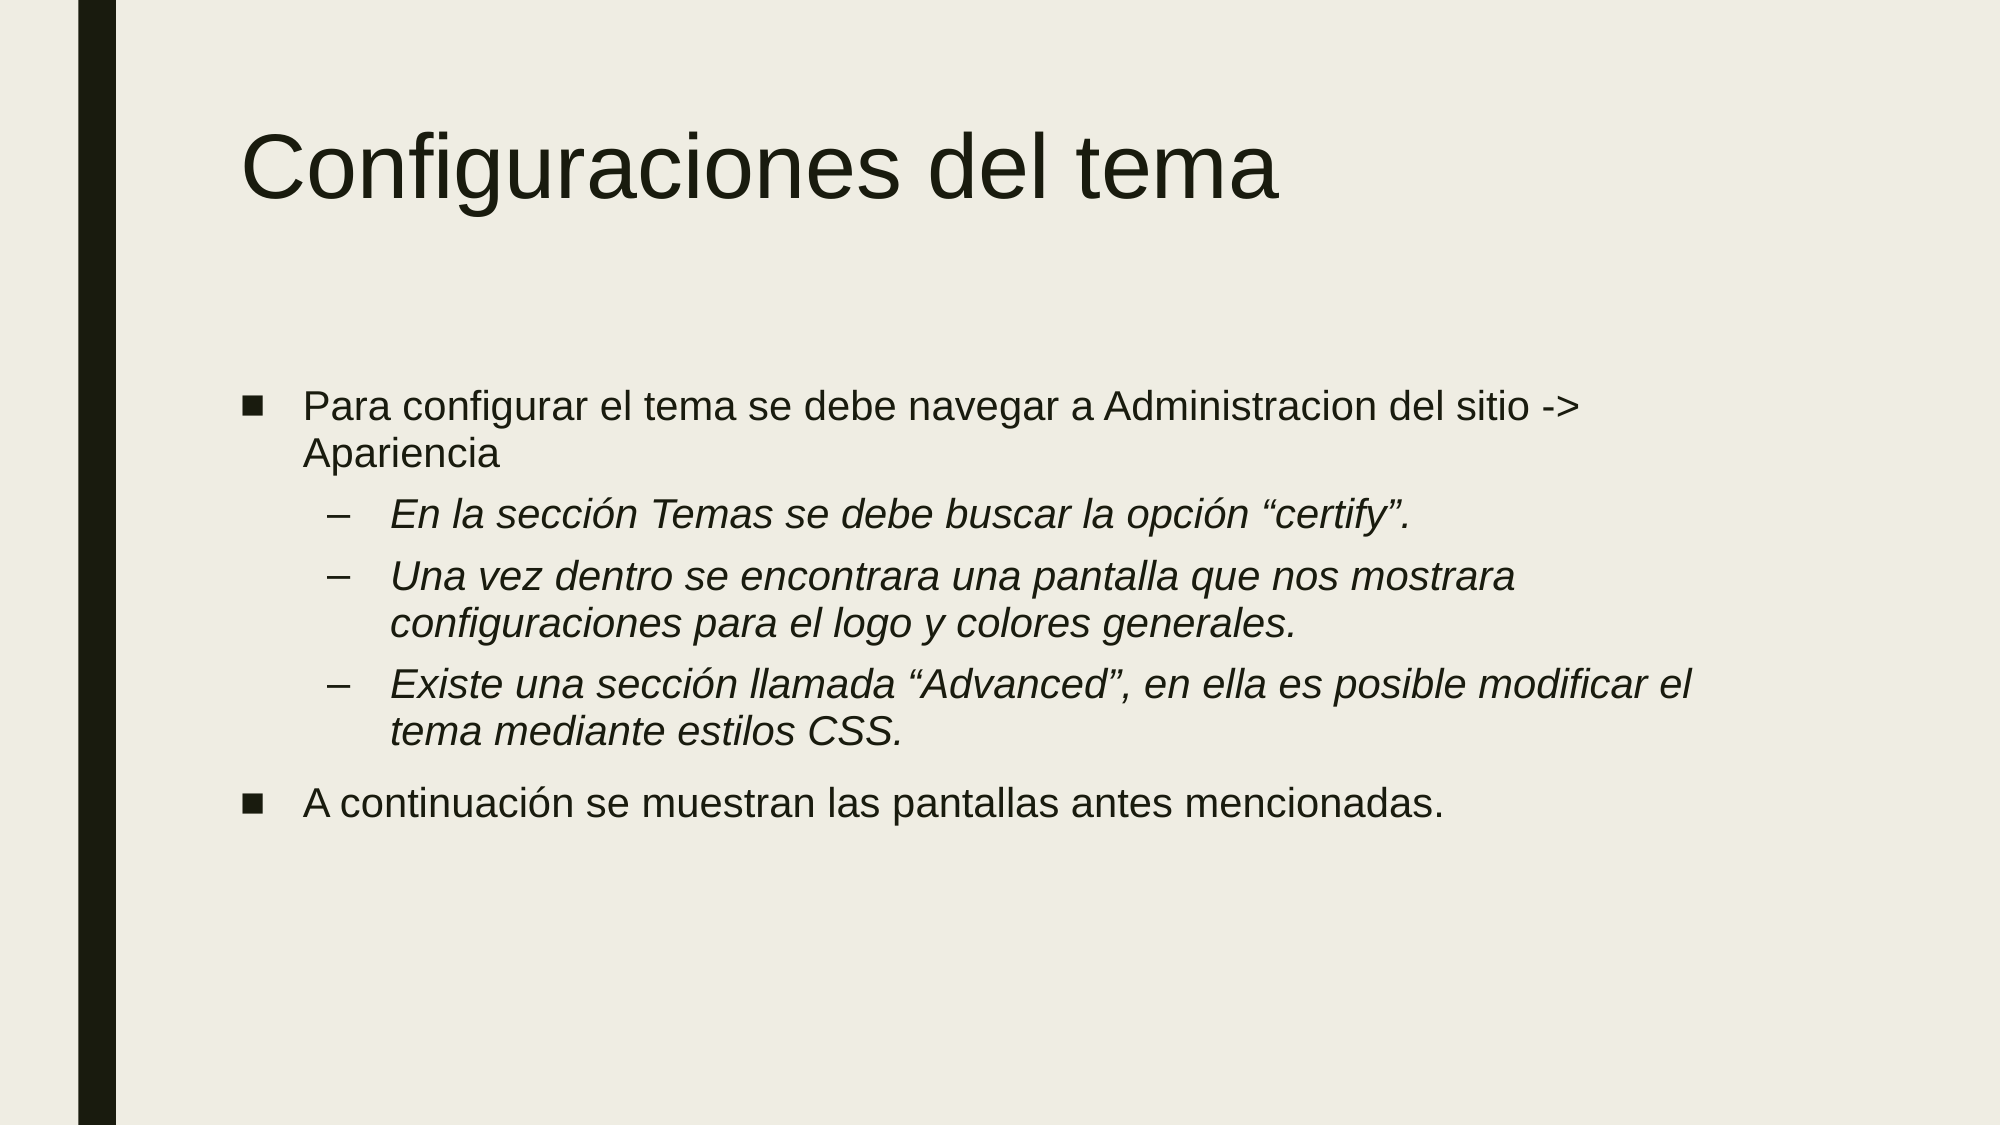

# Configuraciones del tema
Para configurar el tema se debe navegar a Administracion del sitio -> Apariencia
En la sección Temas se debe buscar la opción “certify”.
Una vez dentro se encontrara una pantalla que nos mostrara configuraciones para el logo y colores generales.
Existe una sección llamada “Advanced”, en ella es posible modificar el tema mediante estilos CSS.
A continuación se muestran las pantallas antes mencionadas.